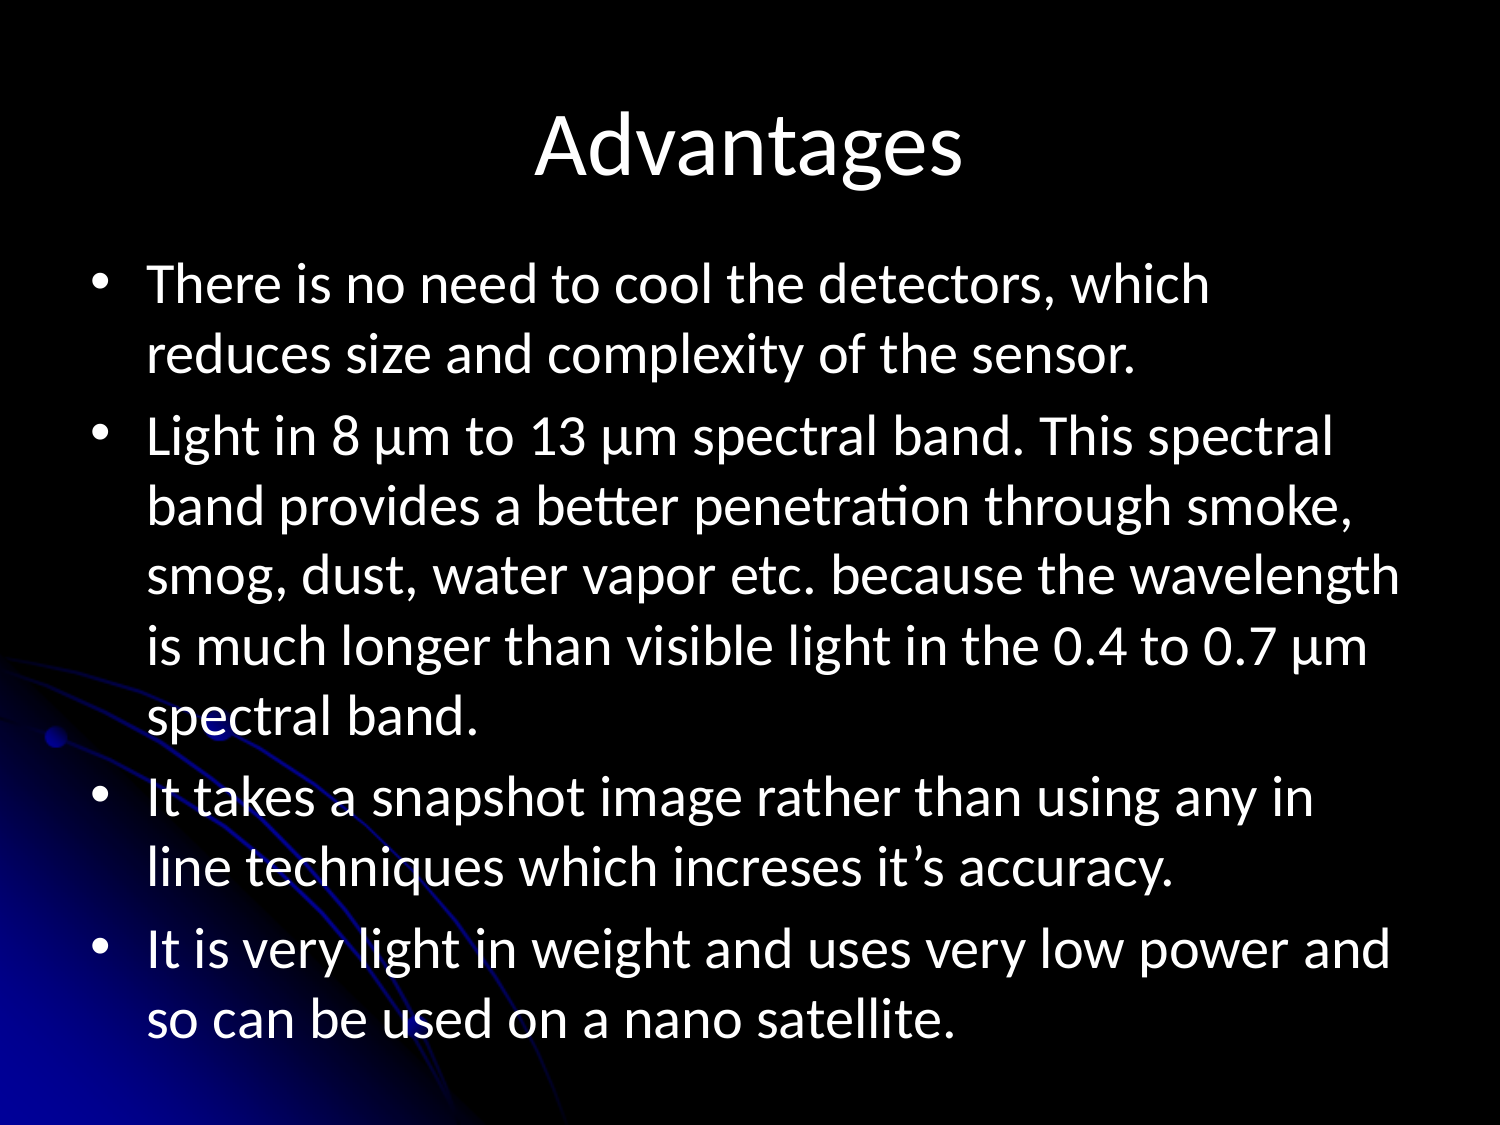

# Advantages
There is no need to cool the detectors, which reduces size and complexity of the sensor.
Light in 8 μm to 13 μm spectral band. This spectral band provides a better penetration through smoke, smog, dust, water vapor etc. because the wavelength is much longer than visible light in the 0.4 to 0.7 μm spectral band.
It takes a snapshot image rather than using any in line techniques which increses it’s accuracy.
It is very light in weight and uses very low power and so can be used on a nano satellite.